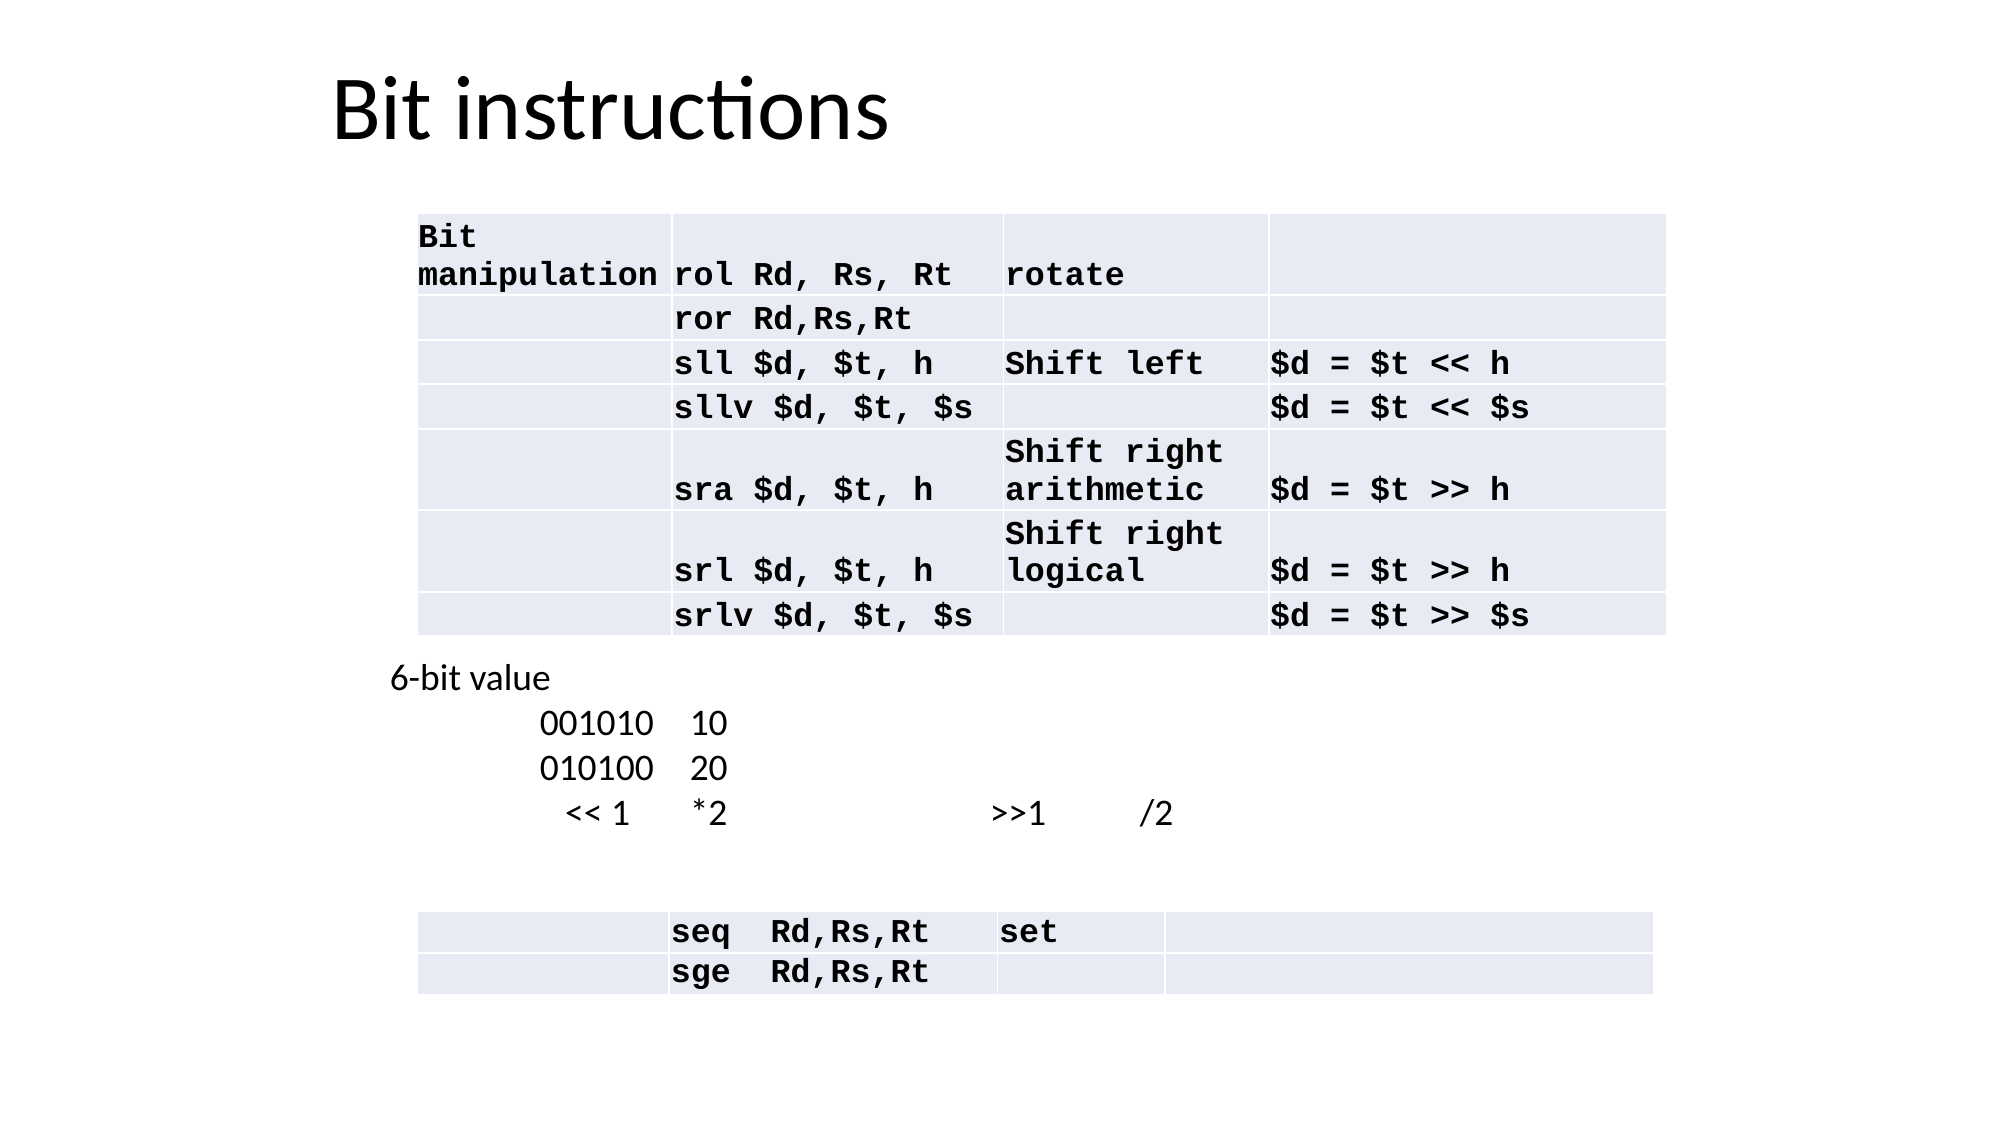

Bit instructions
| Bit manipulation | rol Rd, Rs, Rt | rotate |  |
| --- | --- | --- | --- |
|  | ror Rd,Rs,Rt |  |  |
|  | sll $d, $t, h | Shift left | $d = $t << h |
|  | sllv $d, $t, $s |  | $d = $t << $s |
|  | sra $d, $t, h | Shift right arithmetic | $d = $t >> h |
|  | srl $d, $t, h | Shift right logical | $d = $t >> h |
|  | srlv $d, $t, $s |  | $d = $t >> $s |
6-bit value
	001010	10
	010100	20
	   << 1	*2		>>1	/2

|  | seq Rd,Rs,Rt | set |  |
| --- | --- | --- | --- |
|  | sge Rd,Rs,Rt |  |  |